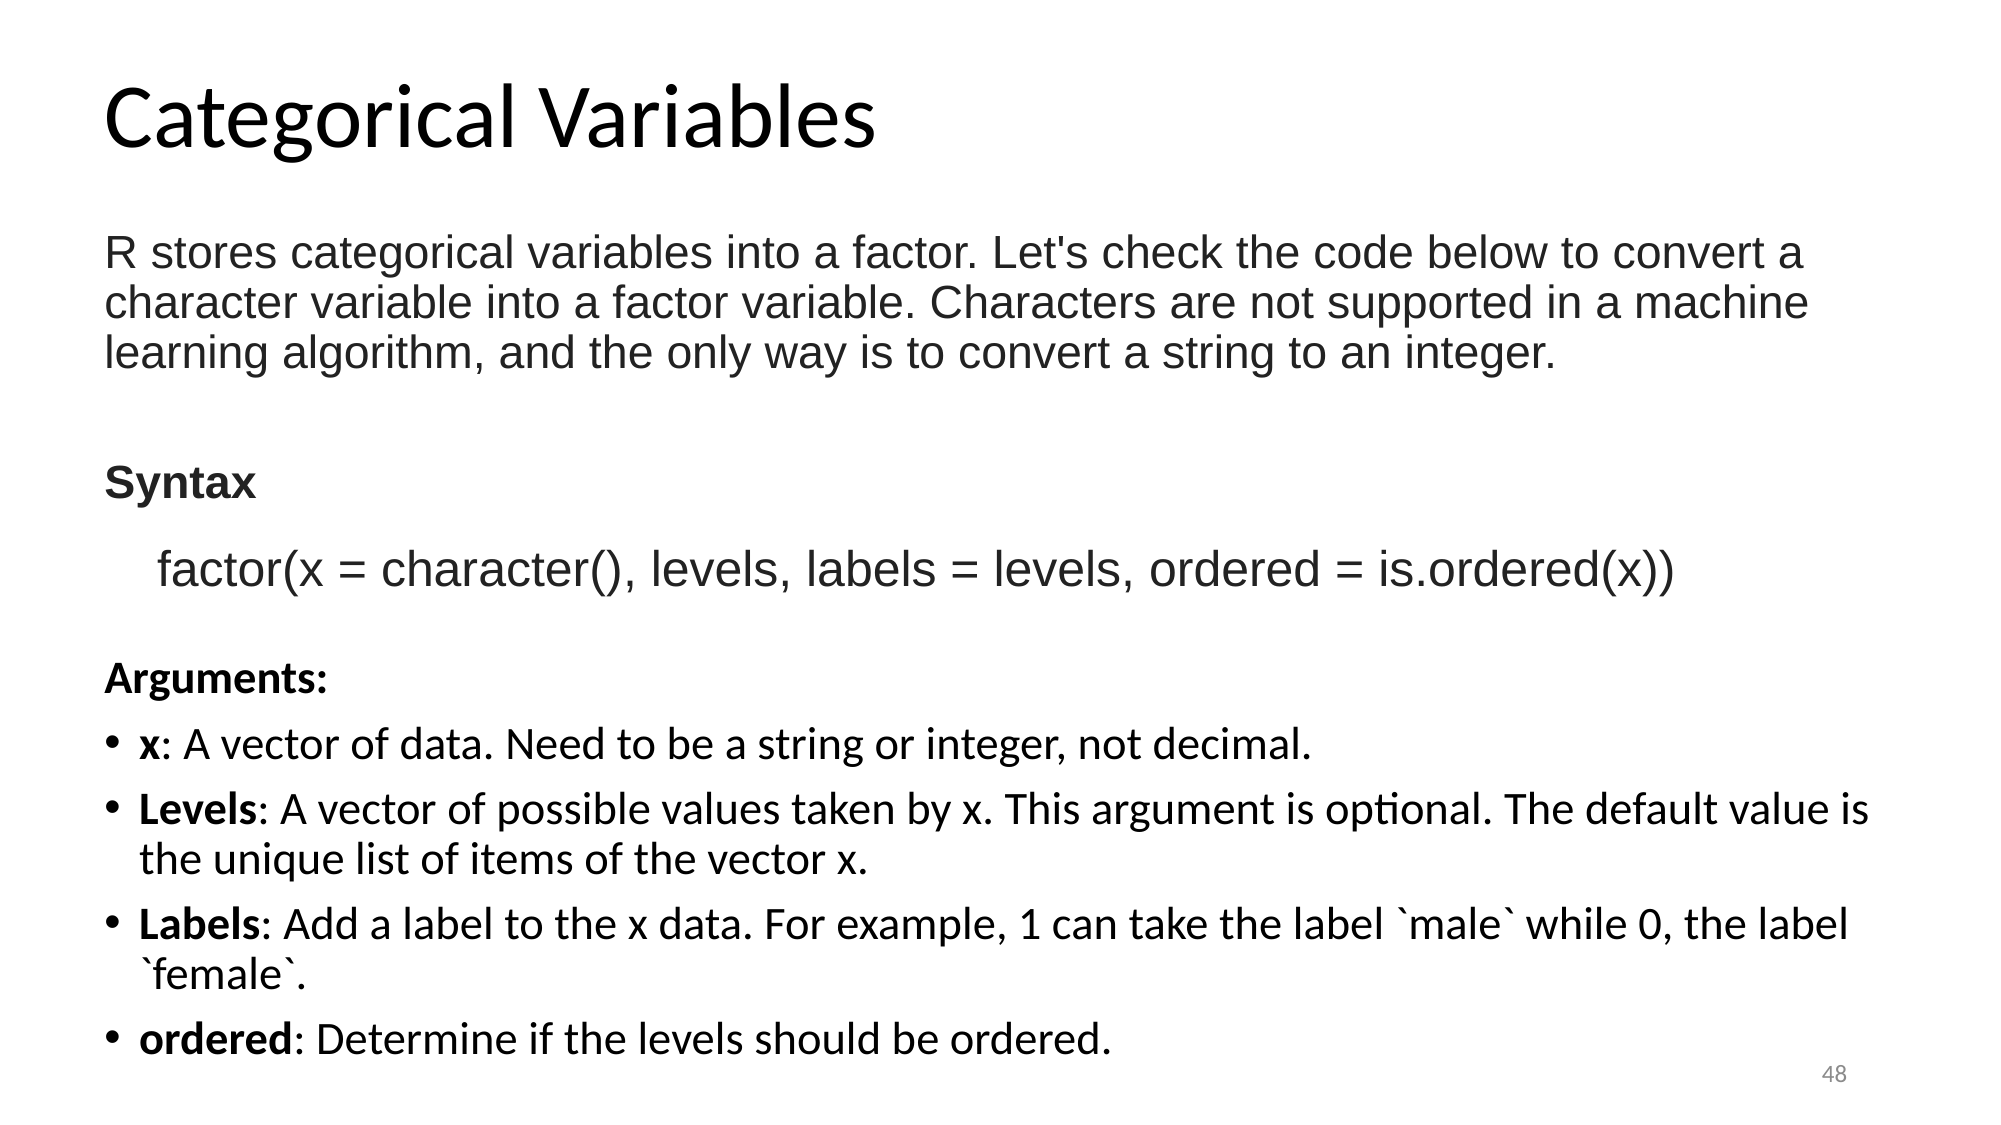

# Categorical Variables
R stores categorical variables into a factor. Let's check the code below to convert a character variable into a factor variable. Characters are not supported in a machine learning algorithm, and the only way is to convert a string to an integer.

Syntax

Arguments:
x: A vector of data. Need to be a string or integer, not decimal.
Levels: A vector of possible values taken by x. This argument is optional. The default value is the unique list of items of the vector x.
Labels: Add a label to the x data. For example, 1 can take the label `male` while 0, the label `female`.
ordered: Determine if the levels should be ordered.

factor(x = character(), levels, labels = levels, ordered = is.ordered(x))
48